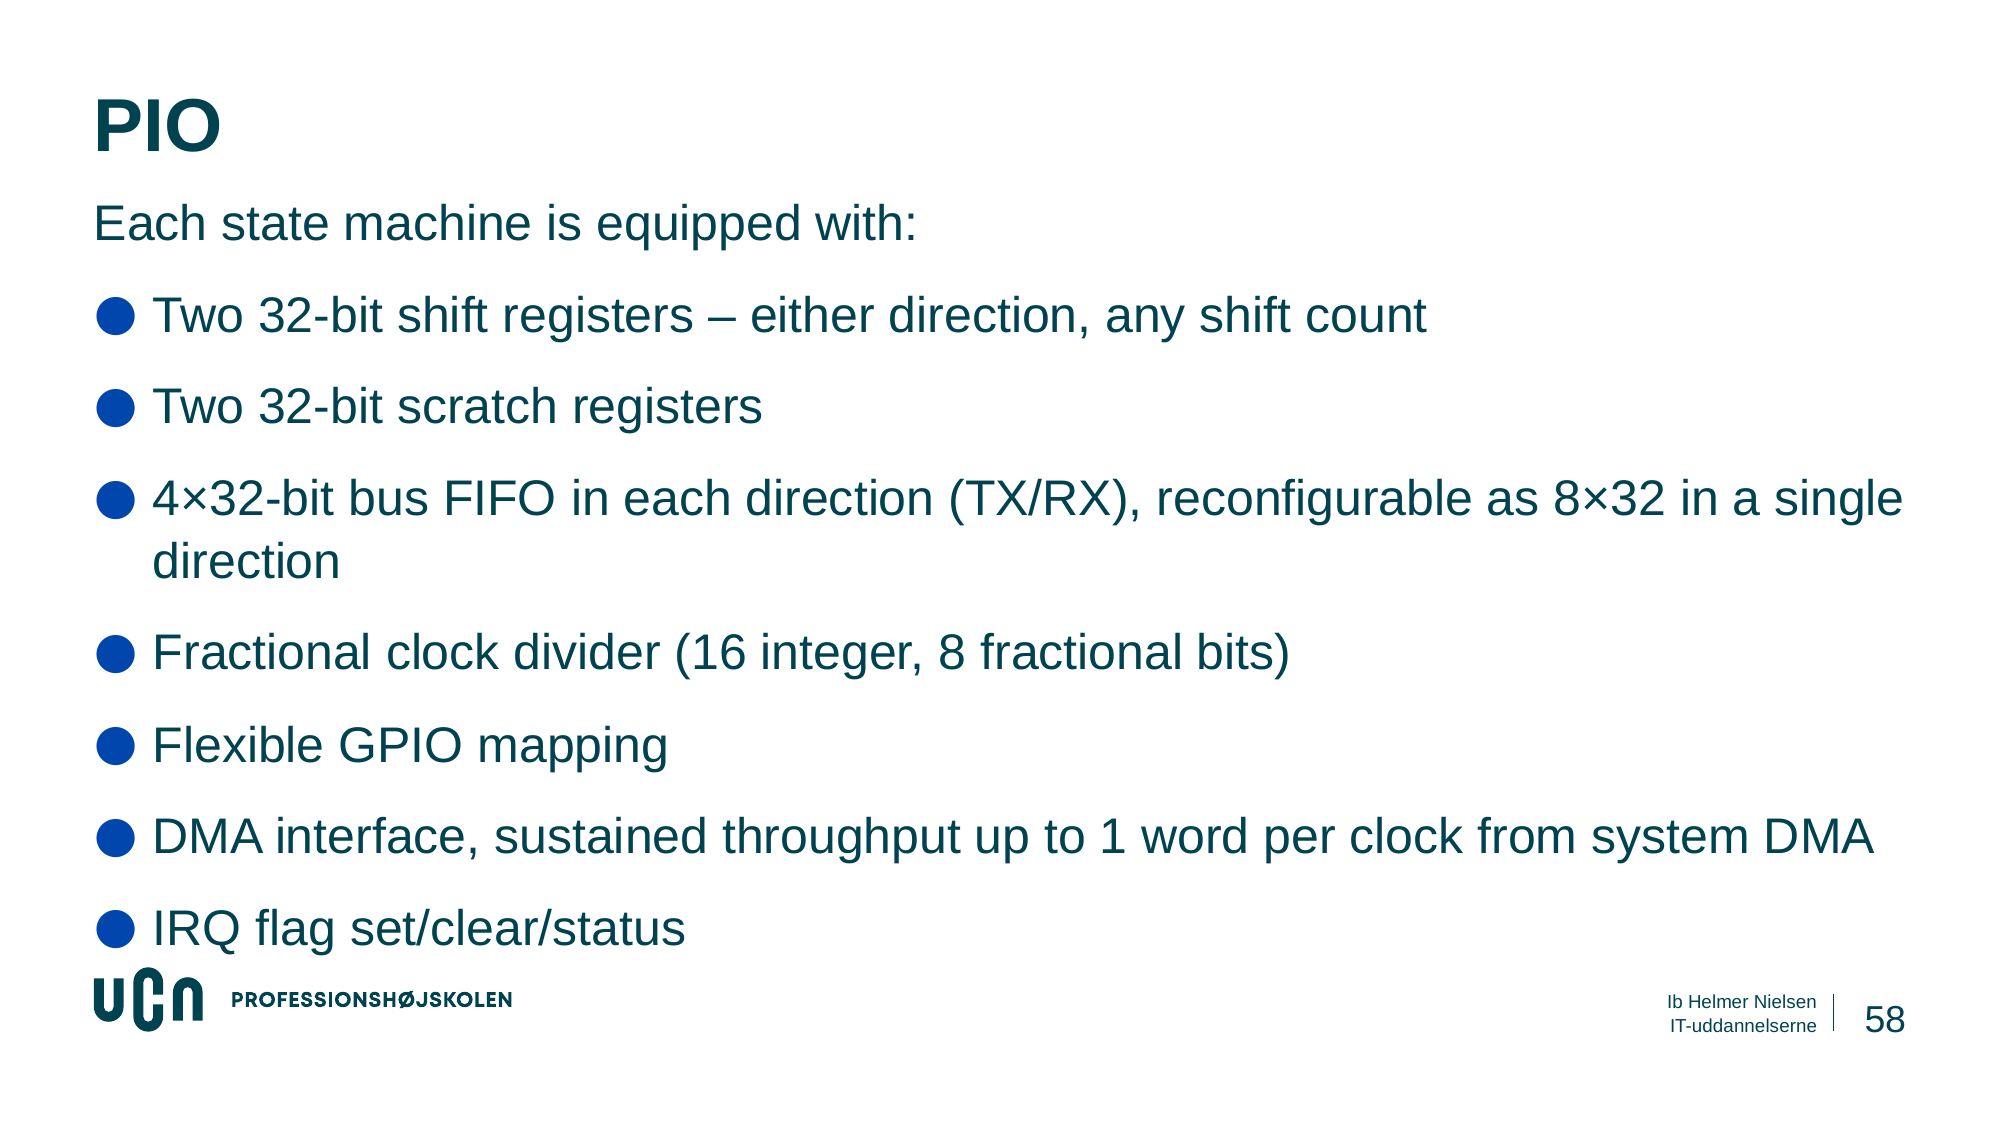

# PIO
Each state machine is equipped with:
Two 32-bit shift registers – either direction, any shift count
Two 32-bit scratch registers
4×32-bit bus FIFO in each direction (TX/RX), reconfigurable as 8×32 in a single direction
Fractional clock divider (16 integer, 8 fractional bits)
Flexible GPIO mapping
DMA interface, sustained throughput up to 1 word per clock from system DMA
IRQ flag set/clear/status

58